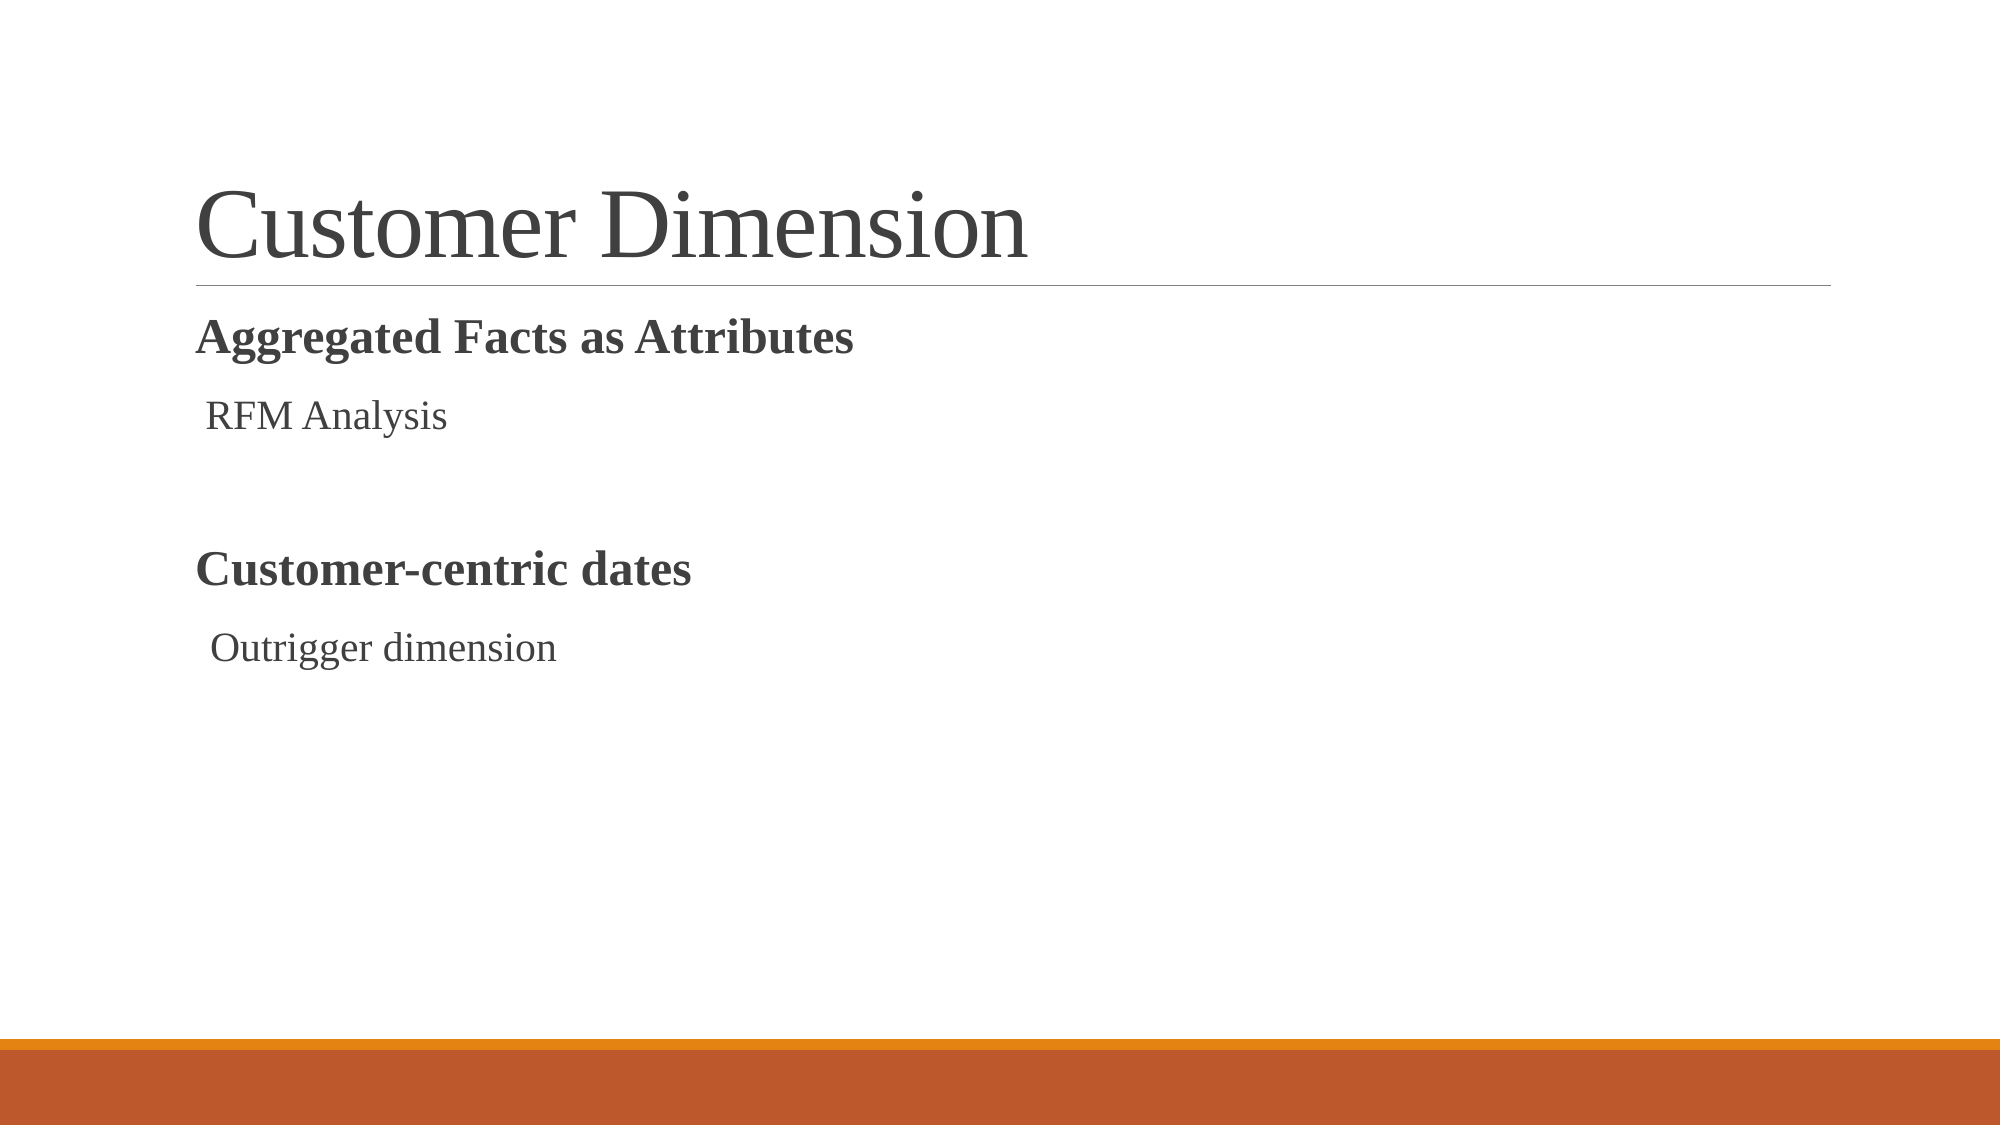

# Customer Dimension
Aggregated Facts as Attributes
 RFM Analysis

Customer-centric dates
Outrigger dimension